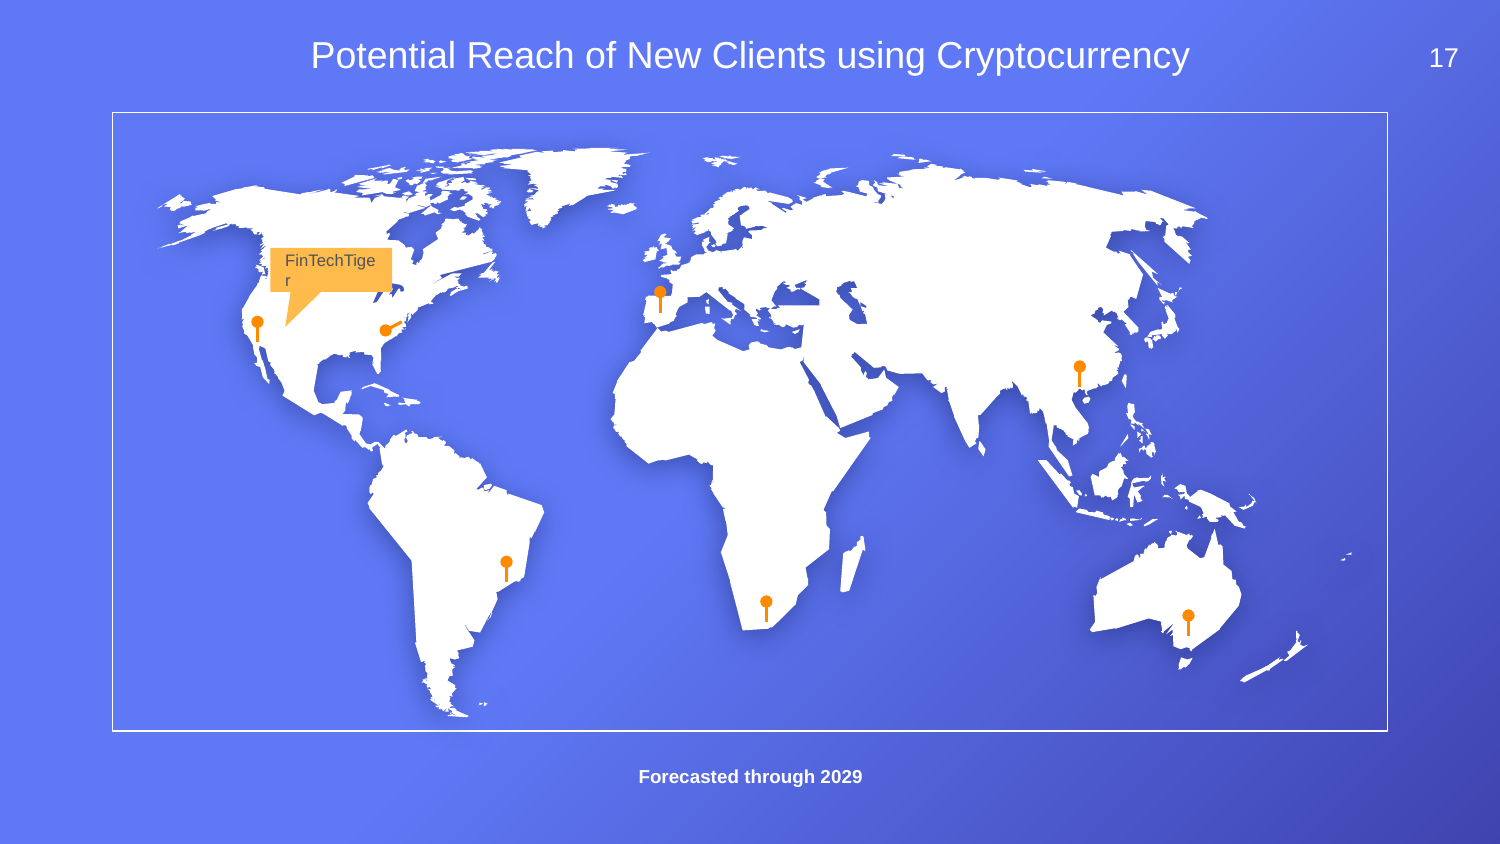

Potential Reach of New Clients using Cryptocurrency
17

FinTechTiger
Forecasted through 2029